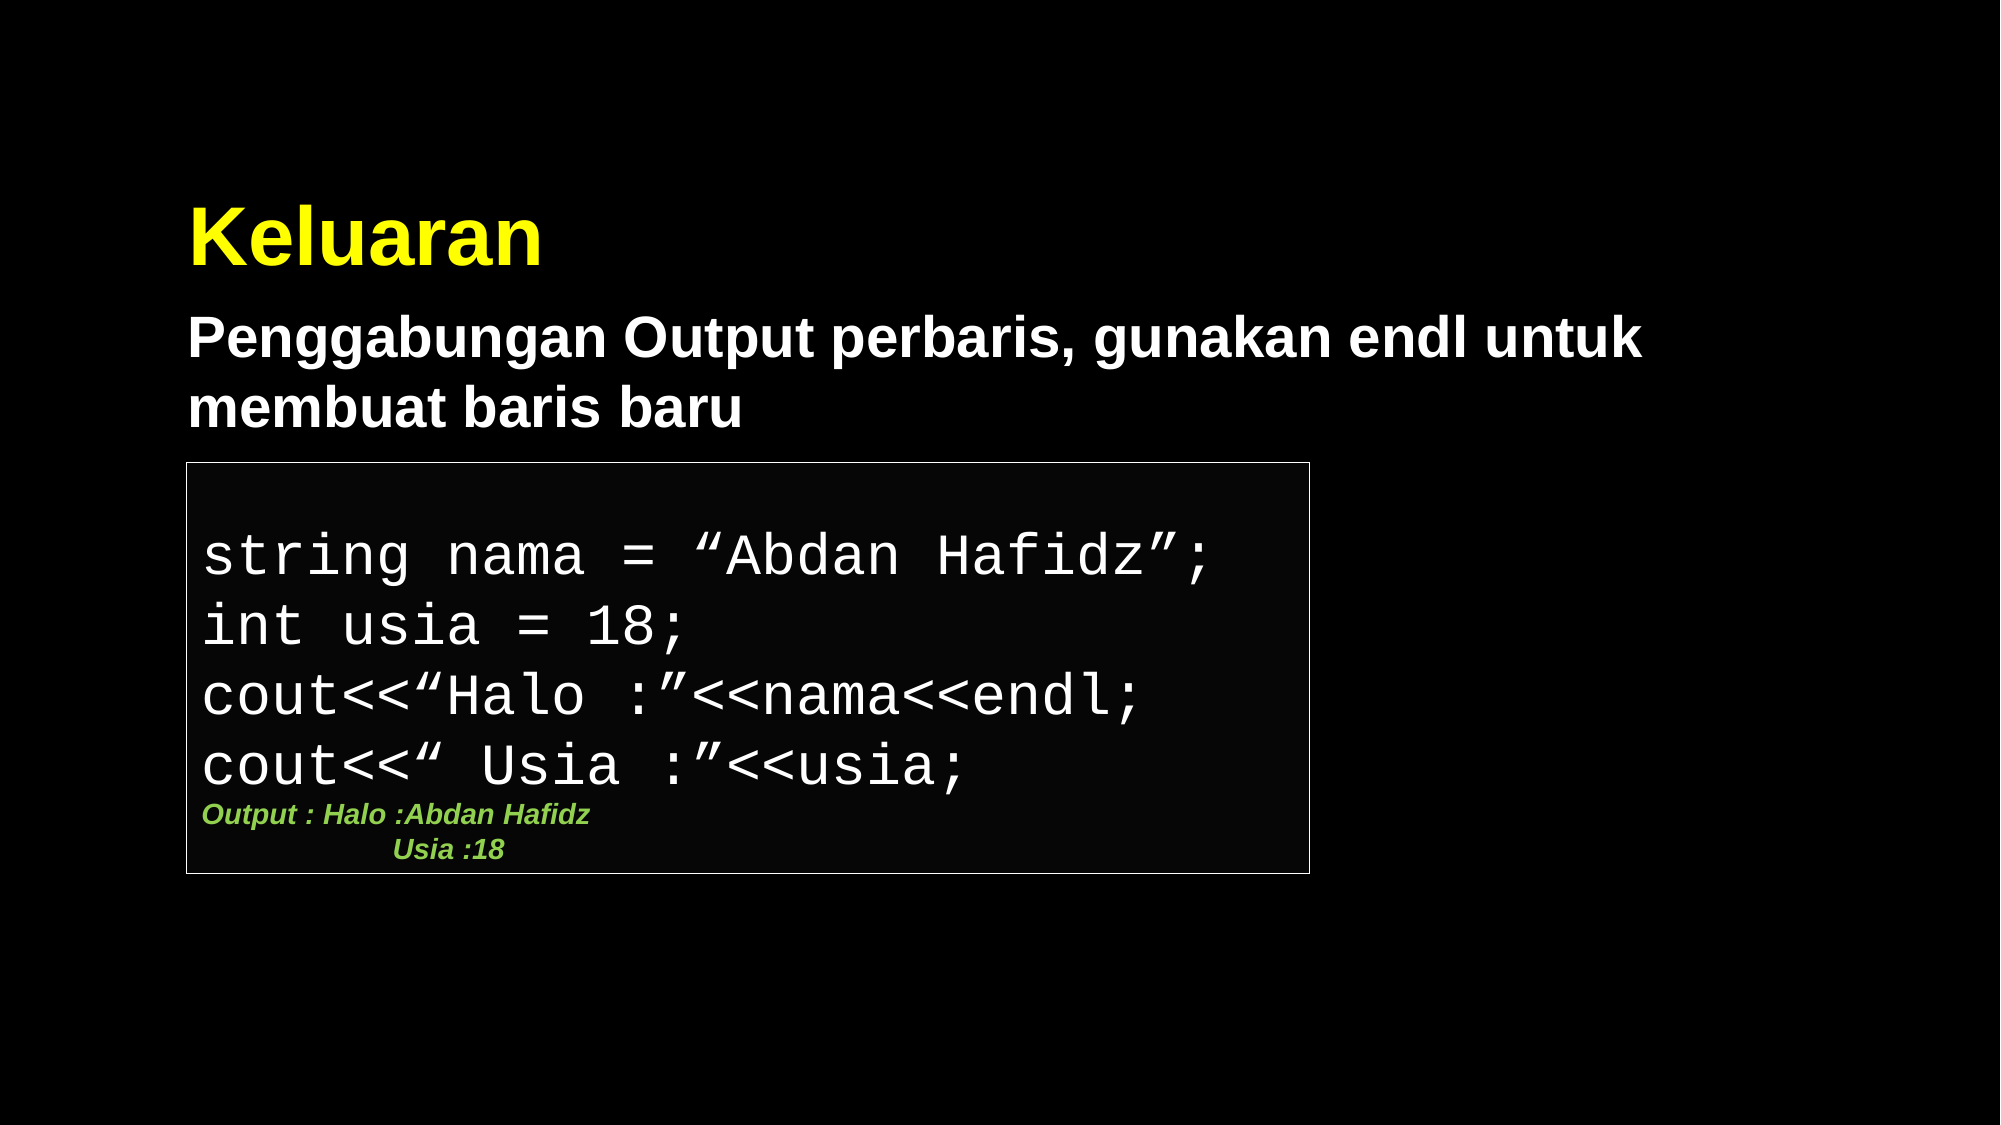

# Keluaran
Penggabungan Output perbaris, gunakan endl untuk membuat baris baru
string nama = “Abdan Hafidz”;
int usia = 18;
cout<<“Halo :”<<nama<<endl;
cout<<“ Usia :”<<usia;

Output : Halo :Abdan Hafidz
	     Usia :18